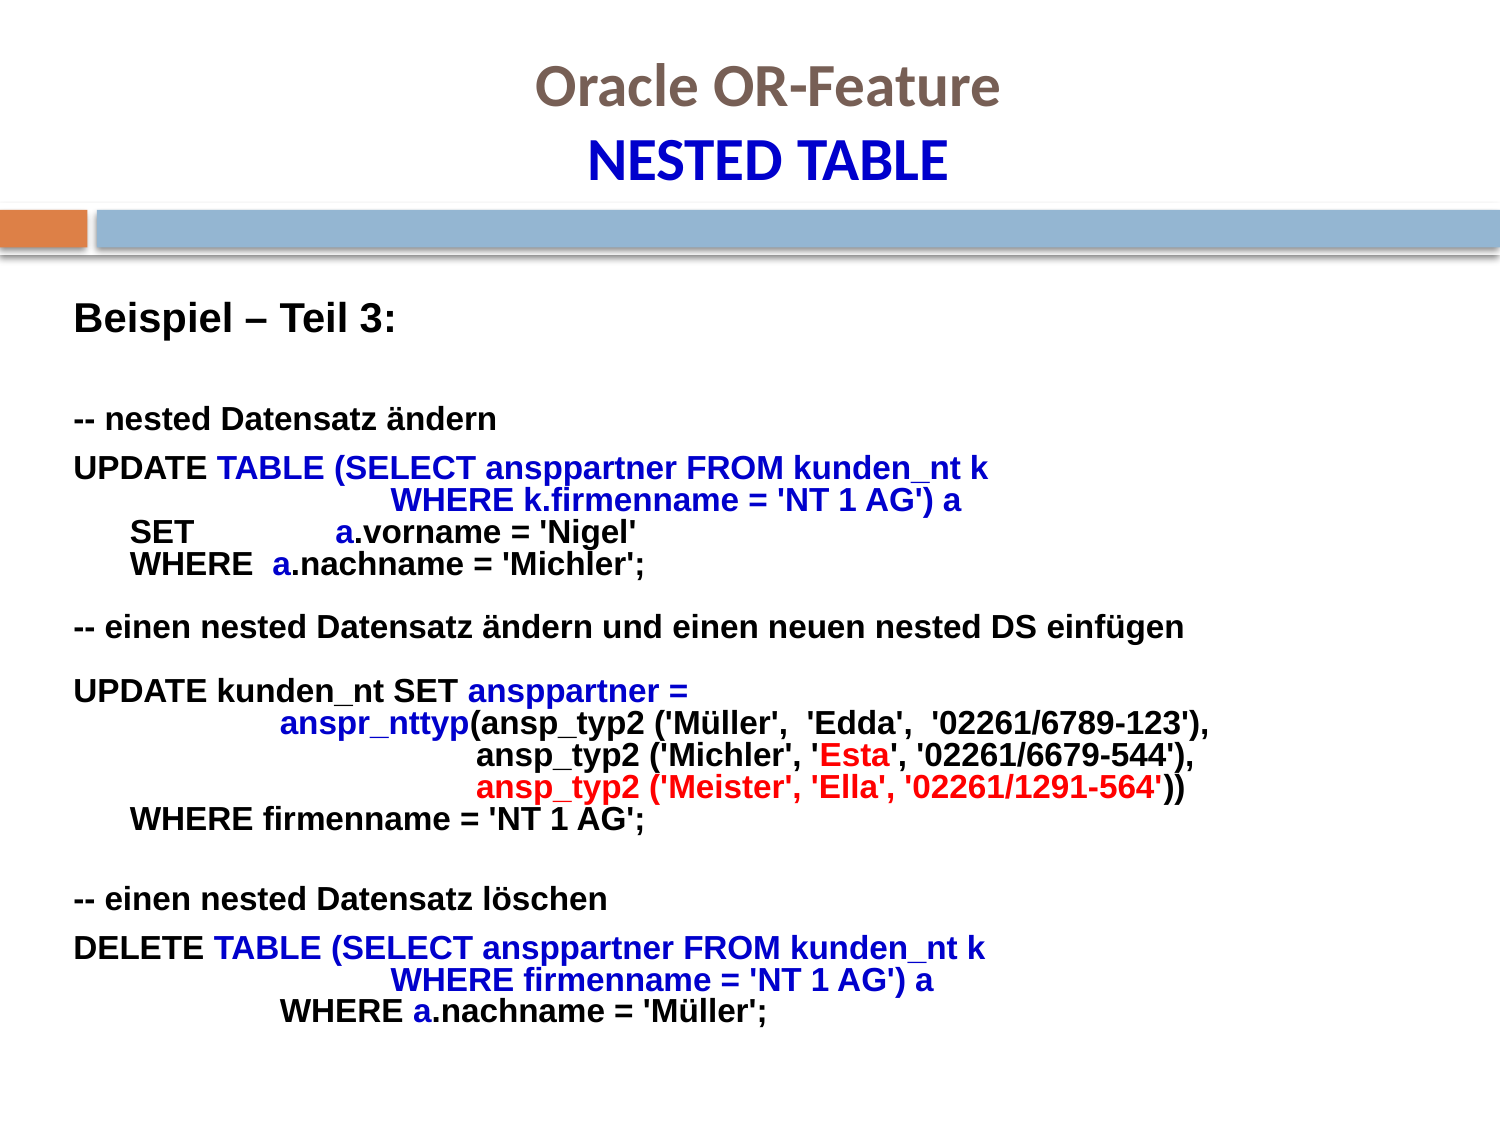

# Oracle OR-Feature NESTED TABLE
Beispiel – Teil 3:

-- nested Datensatz ändern
UPDATE TABLE (SELECT ansppartner FROM kunden_nt k
	            WHERE k.firmenname = 'NT 1 AG') a
SET 	      a.vorname = 'Nigel'
WHERE  a.nachname = 'Michler';

-- einen nested Datensatz ändern und einen neuen nested DS einfügen

UPDATE kunden_nt SET ansppartner =
		anspr_nttyp(ansp_typ2 ('Müller',  'Edda',  '02261/6789-123'),
 		 	     ansp_typ2 ('Michler', 'Esta', '02261/6679-544'),
 		 	     ansp_typ2 ('Meister', 'Ella', '02261/1291-564'))
WHERE firmenname = 'NT 1 AG';

-- einen nested Datensatz löschen
DELETE TABLE (SELECT ansppartner FROM kunden_nt k
	            WHERE firmenname = 'NT 1 AG') a
	WHERE a.nachname = 'Müller';